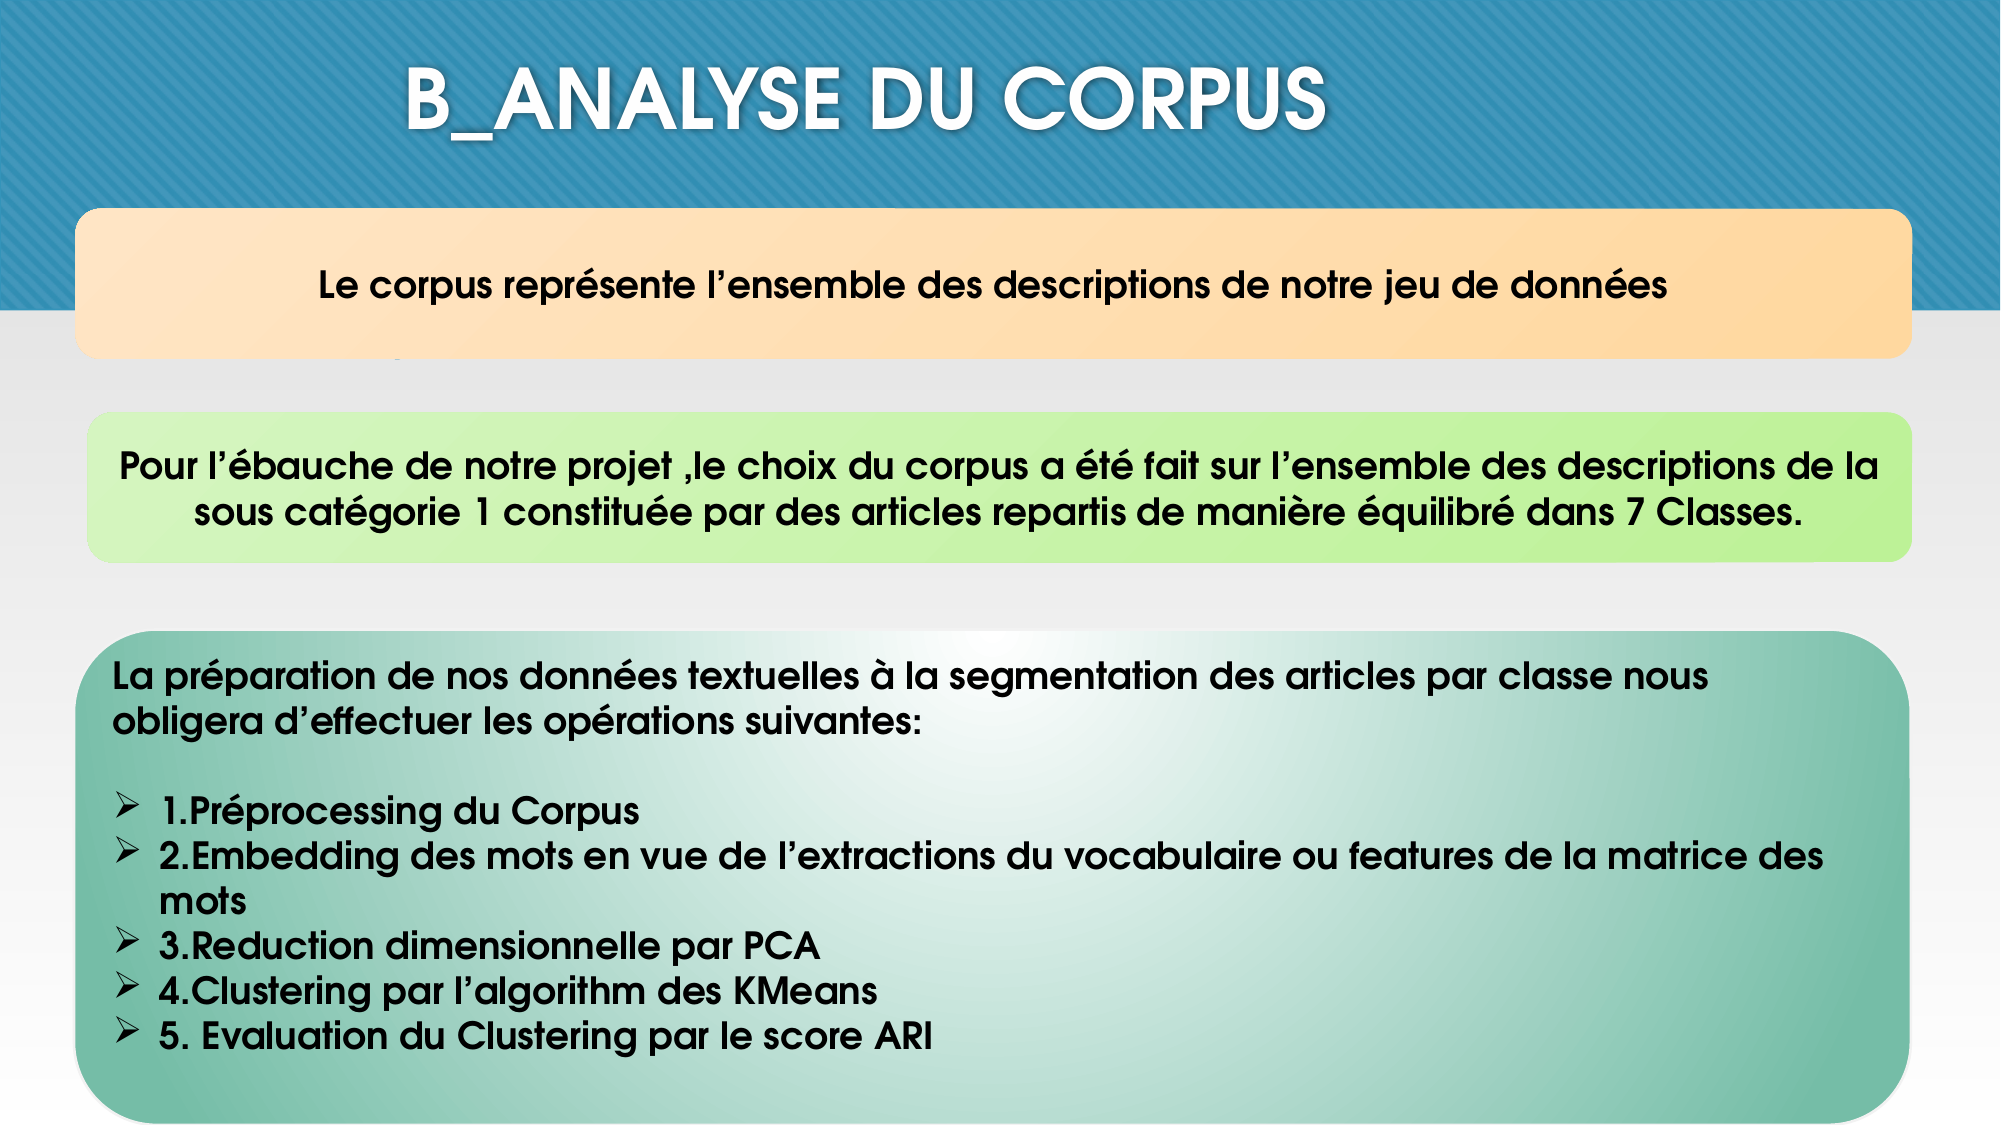

# B_ANALYSE DU CORPUS
Le corpus représente l’ensemble des descriptions de notre jeu de données
Pour l’ébauche de notre projet ,le choix du corpus a été fait sur l’ensemble des descriptions de la sous catégorie 1 constituée par des articles repartis de manière équilibré dans 7 Classes.

La préparation de nos données textuelles à la segmentation des articles par classe nous obligera d’effectuer les opérations suivantes:

1.Préprocessing du Corpus
2.Embedding des mots en vue de l’extractions du vocabulaire ou features de la matrice des mots
3.Reduction dimensionnelle par PCA
4.Clustering par l’algorithm des KMeans
5. Evaluation du Clustering par le score ARI

10